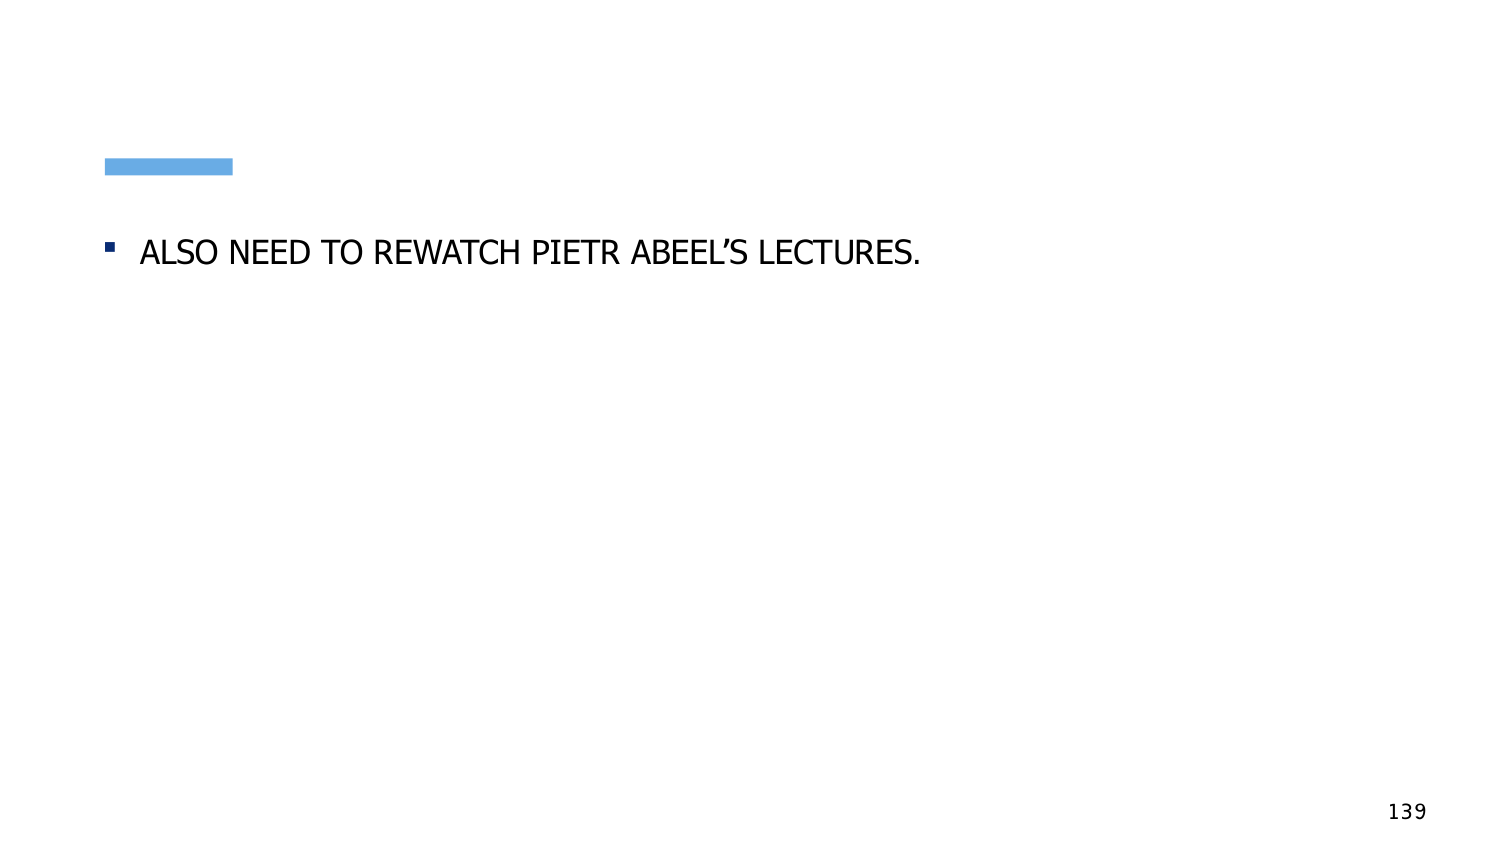

#
ALSO NEED TO REWATCH PIETR ABEEL’S LECTURES.